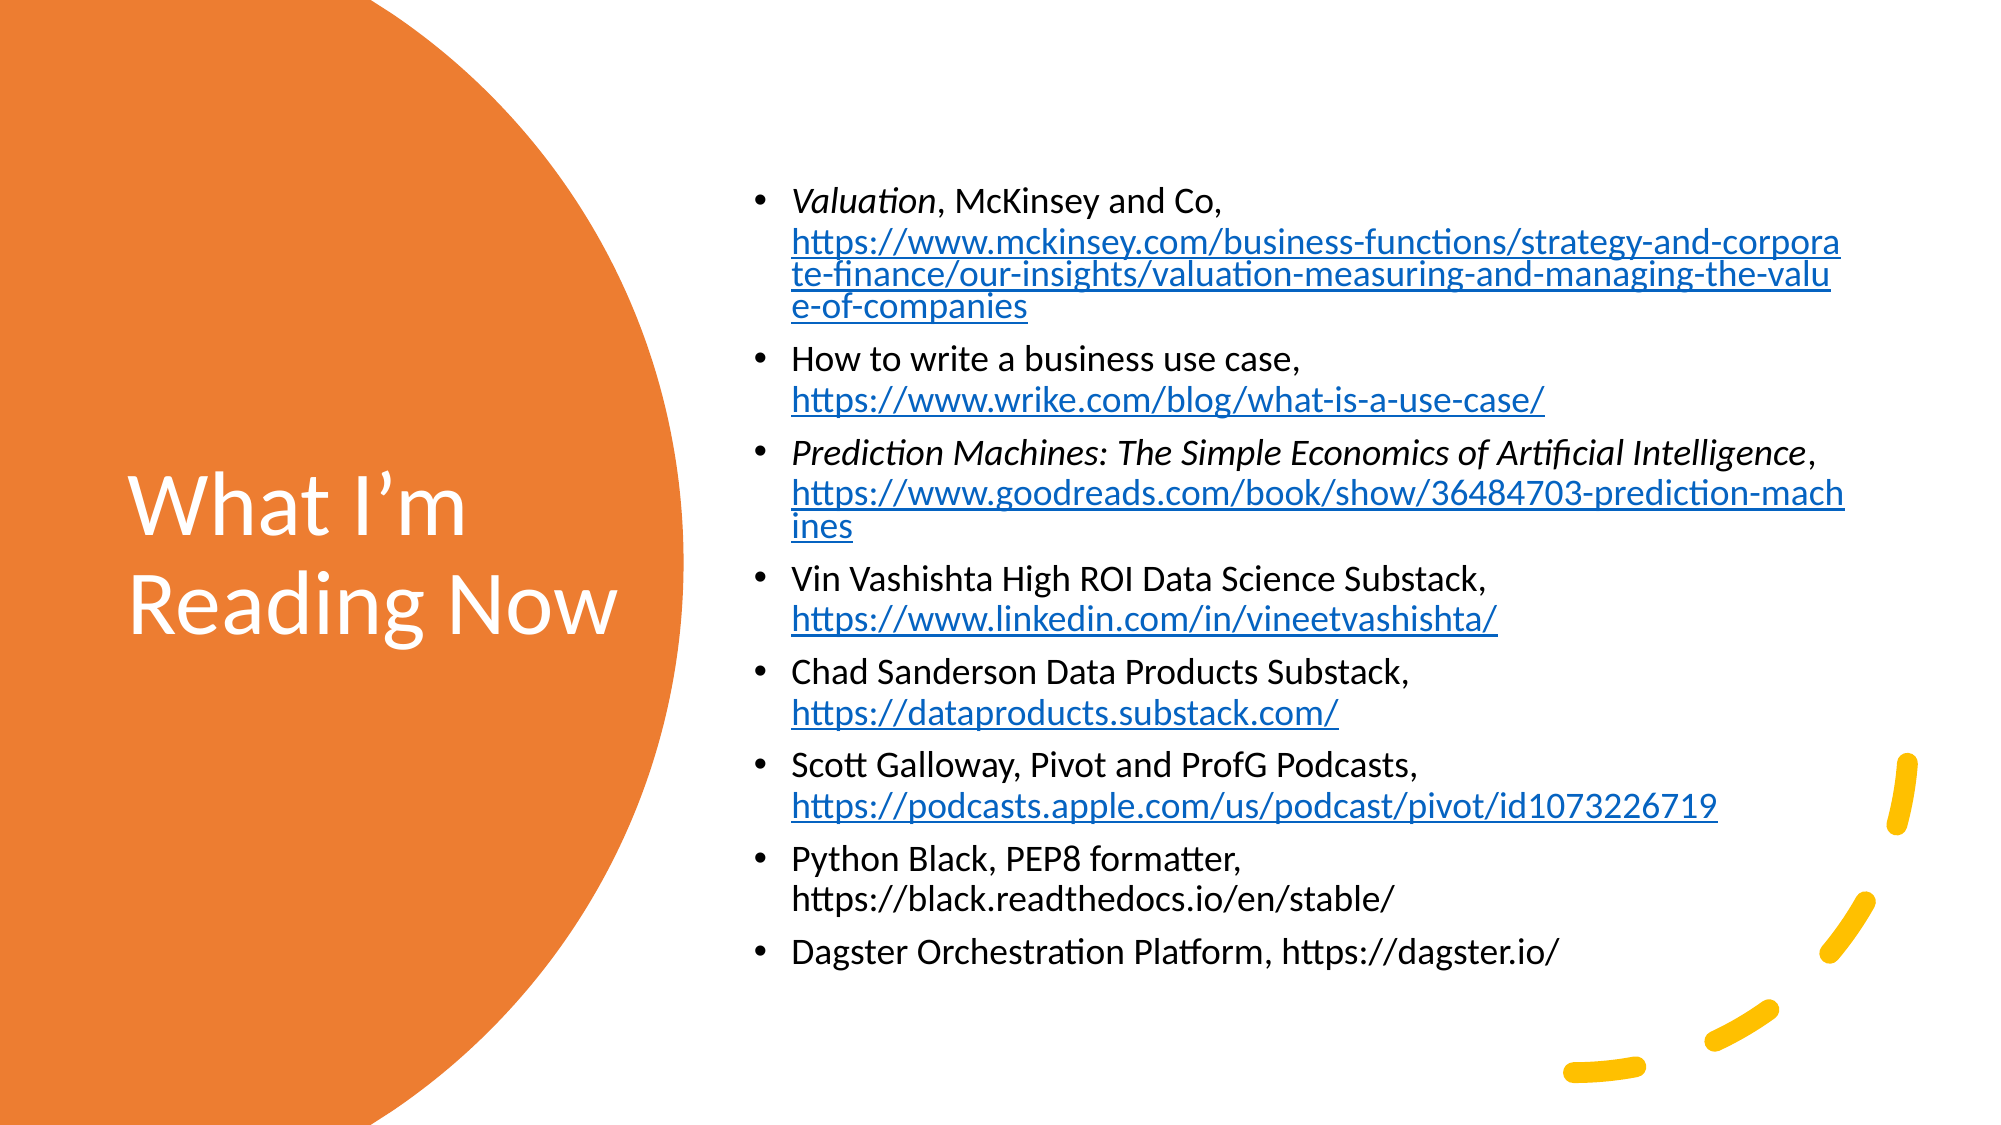

Valuation, McKinsey and Co, https://www.mckinsey.com/business-functions/strategy-and-corporate-finance/our-insights/valuation-measuring-and-managing-the-value-of-companies
How to write a business use case, https://www.wrike.com/blog/what-is-a-use-case/
Prediction Machines: The Simple Economics of Artificial Intelligence, https://www.goodreads.com/book/show/36484703-prediction-machines
Vin Vashishta High ROI Data Science Substack, https://www.linkedin.com/in/vineetvashishta/
Chad Sanderson Data Products Substack, https://dataproducts.substack.com/
Scott Galloway, Pivot and ProfG Podcasts, https://podcasts.apple.com/us/podcast/pivot/id1073226719
Python Black, PEP8 formatter, https://black.readthedocs.io/en/stable/
Dagster Orchestration Platform, https://dagster.io/

# What I’m Reading Now